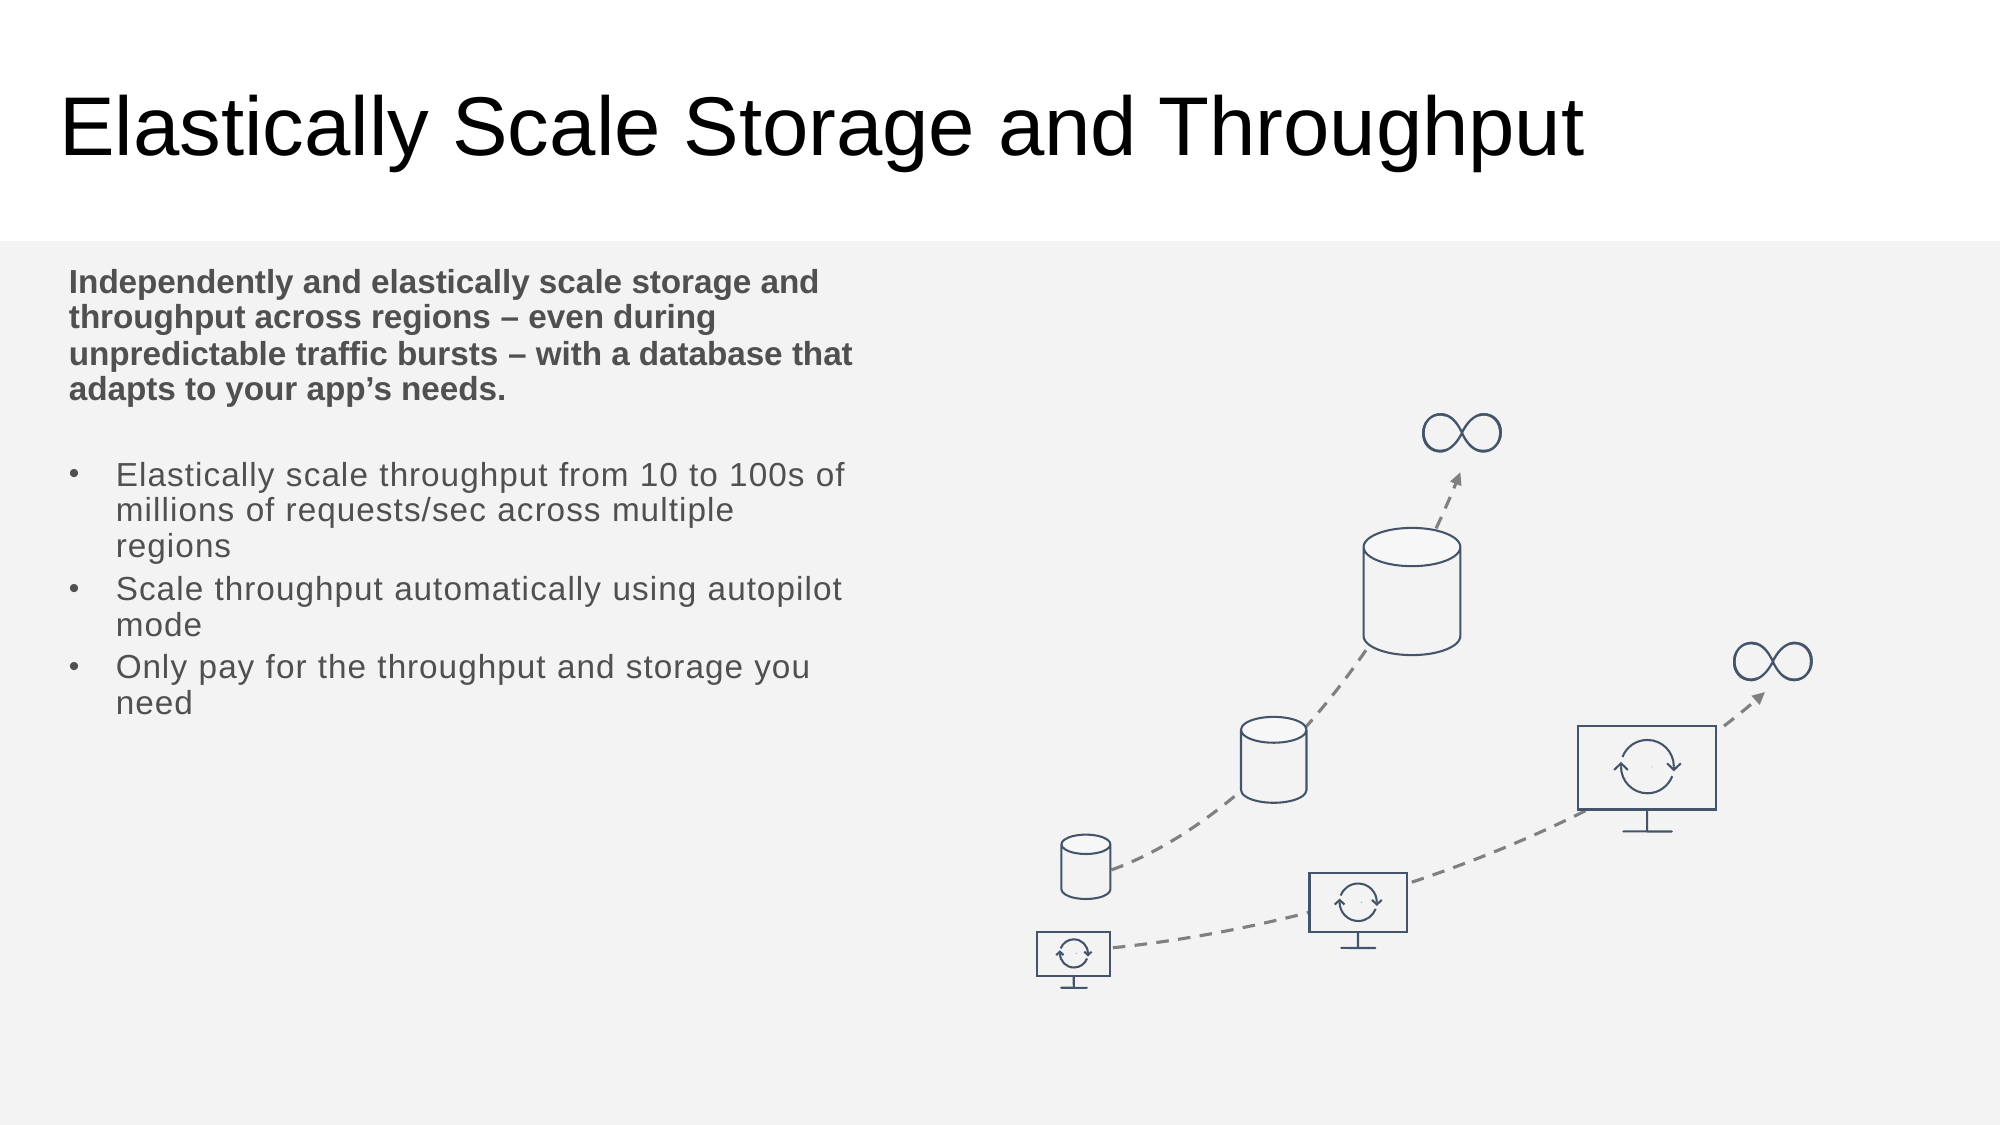

# Elastically Scale Storage and Throughput
Independently and elastically scale storage and throughput across regions – even during unpredictable traffic bursts – with a database that adapts to your app’s needs.

Elastically scale throughput from 10 to 100s of millions of requests/sec across multiple regions
Scale throughput automatically using autopilot mode
Only pay for the throughput and storage you need